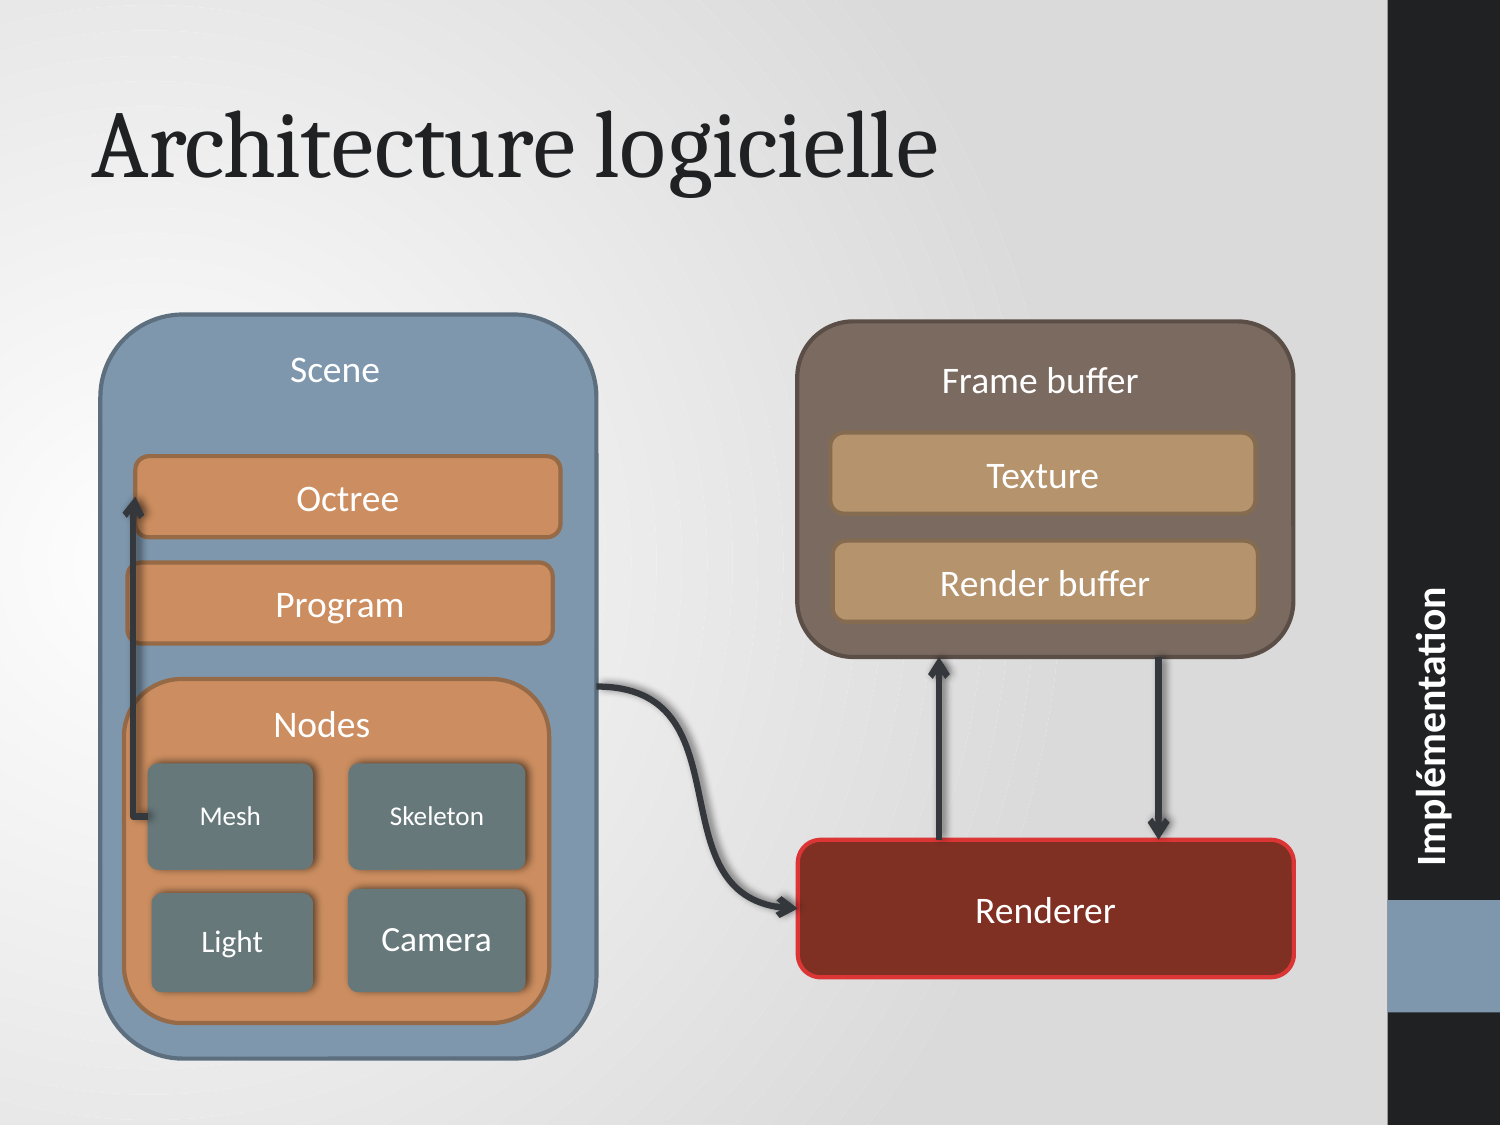

Implémentation
# Architecture logicielle

Scene
Frame buffer
Texture
Octree
Render buffer
Program

Nodes

Mesh

Skeleton
Renderer

Camera

Light